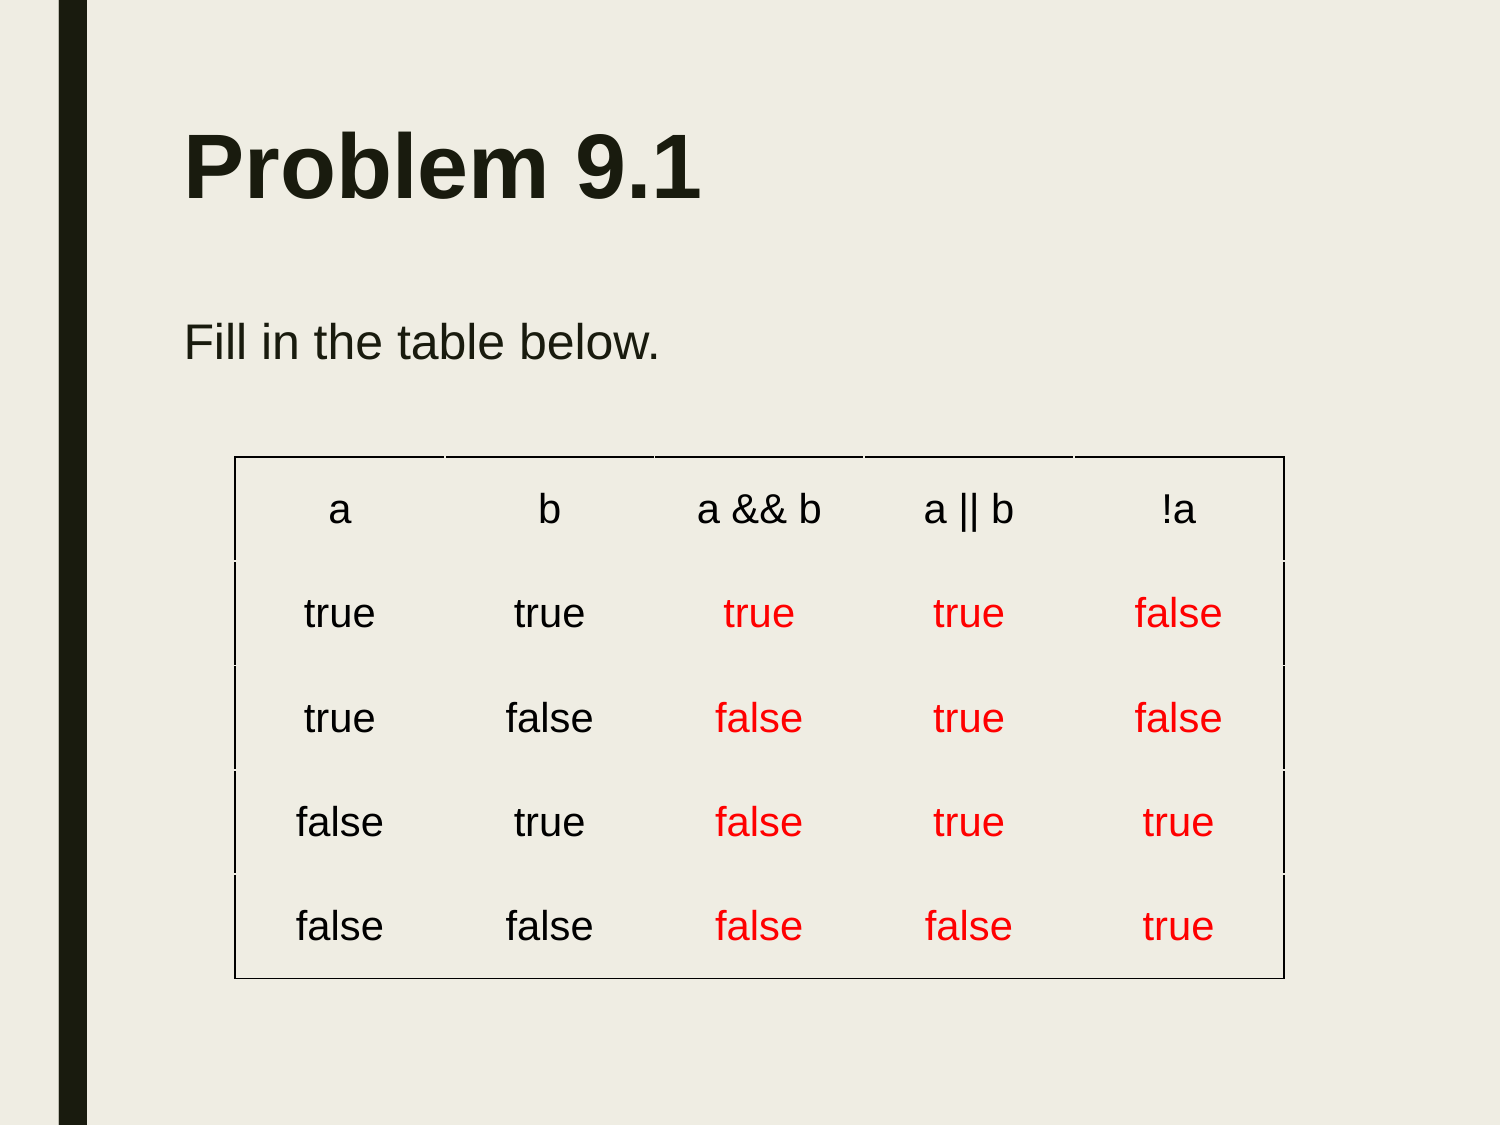

Problem 9.1
Fill in the table below.
| a | b | a && b | a || b | !a |
| --- | --- | --- | --- | --- |
| true | true | true | true | false |
| true | false | false | true | false |
| false | true | false | true | true |
| false | false | false | false | true |